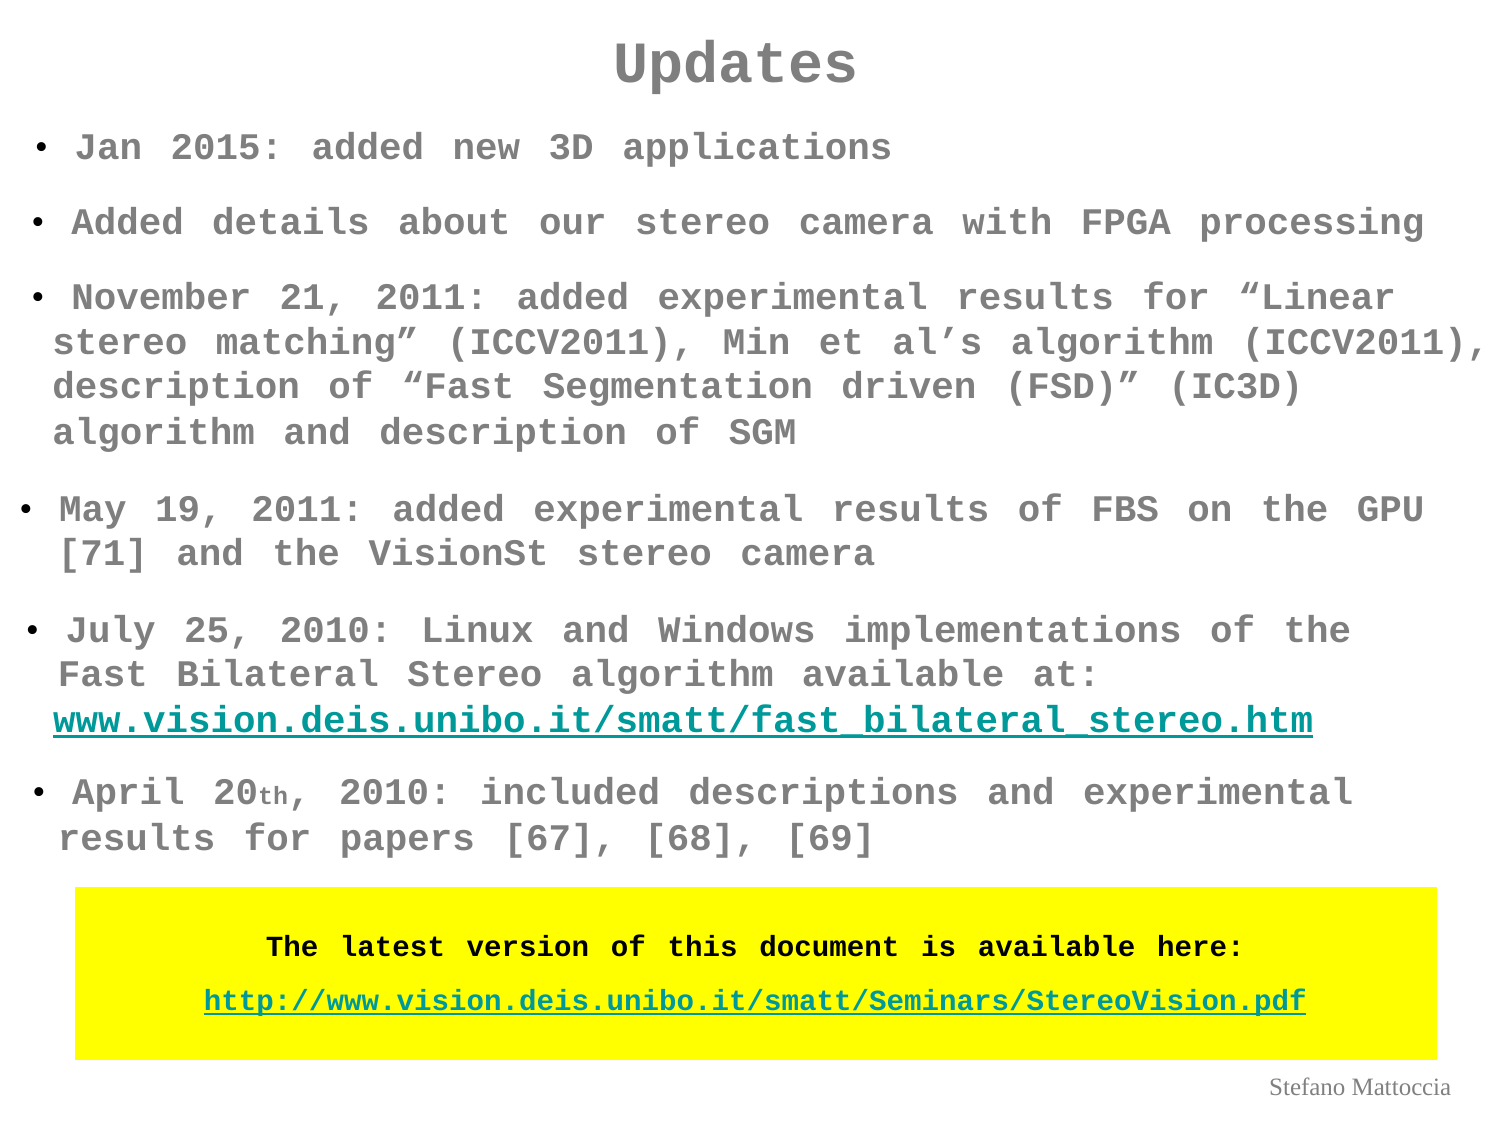

Updates
•   Jan   2015:   added   new   3D   applications
•   Added   details   about   our   stereo   camera   with   FPGA   processing

•   November   21,   2011:   added   experimental   results   for   “Linear
	stereo   matching”   (ICCV2011),   Min   et   al’s   algorithm   (ICCV2011),
	description   of   “Fast   Segmentation   driven   (FSD)”   (IC3D)
	algorithm   and   description   of   SGM
•   May   19,   2011:   added   experimental   results   of   FBS   on   the   GPU
[71]   and   the   VisionSt   stereo   camera
•   July   25,   2010:   Linux   and   Windows   implementations   of   the
Fast   Bilateral   Stereo   algorithm   available   at:
	www.vision.deis.unibo.it/smatt/fast_bilateral_stereo.htm

•   April   20th,   2010:   included   descriptions   and   experimental
results   for   papers   [67],   [68],   [69]

The   latest   version   of   this   document   is   available   here:
http://www.vision.deis.unibo.it/smatt/Seminars/StereoVision.pdf
Stefano Mattoccia